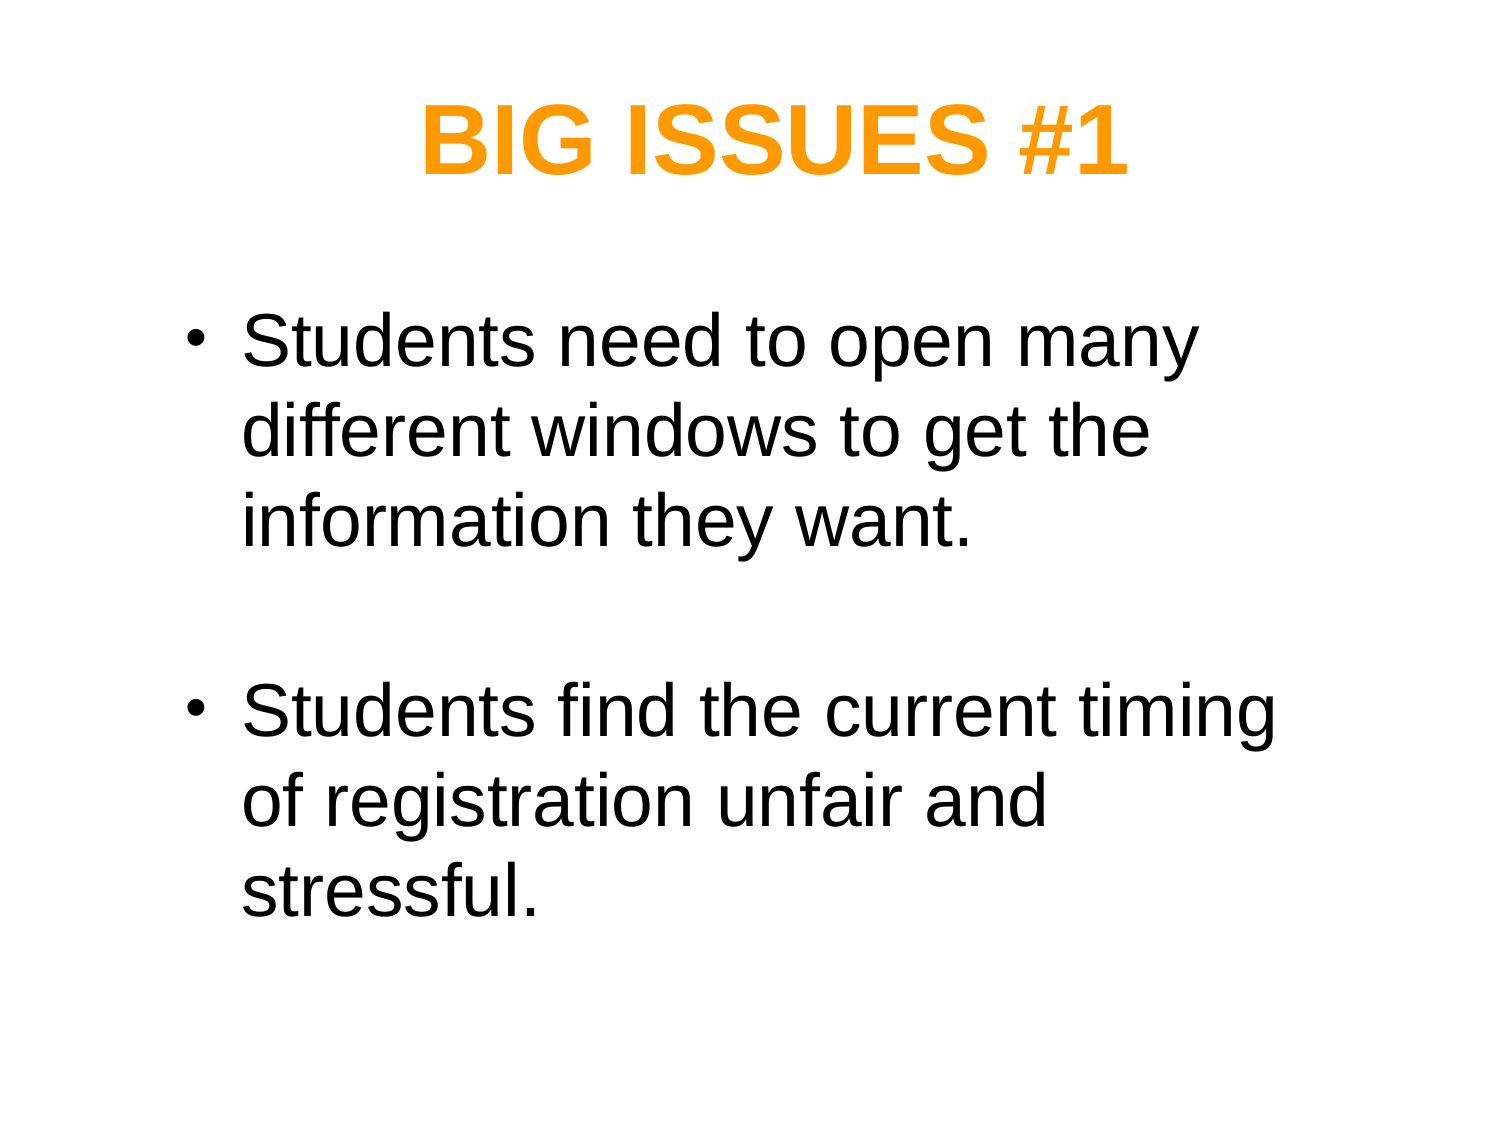

# BIG ISSUES #1
Students need to open many different windows to get the information they want.

Students find the current timing of registration unfair and stressful.